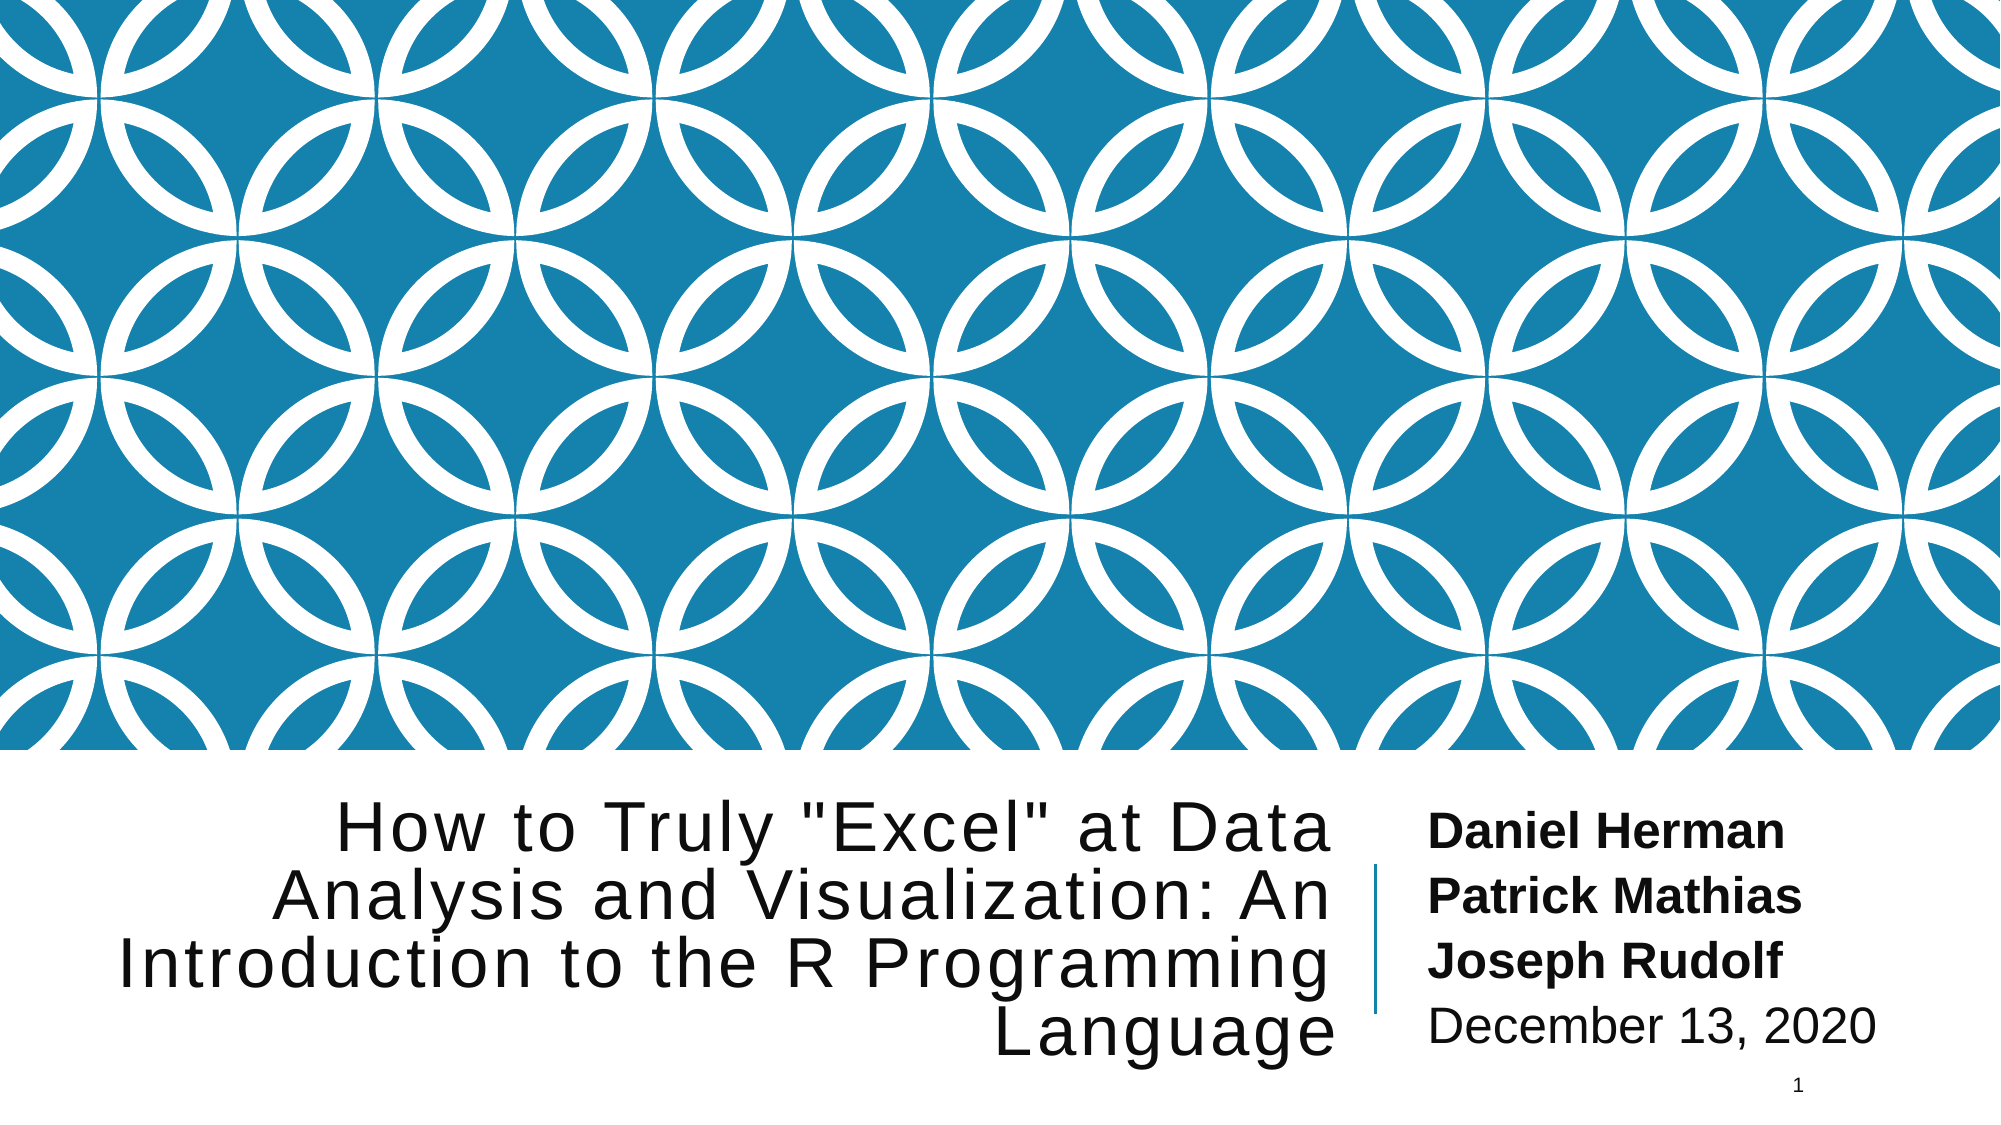

# How to Truly "Excel" at Data Analysis and Visualization: An Introduction to the R Programming Language
Daniel Herman
Patrick Mathias
Joseph Rudolf
December 13, 2020
1